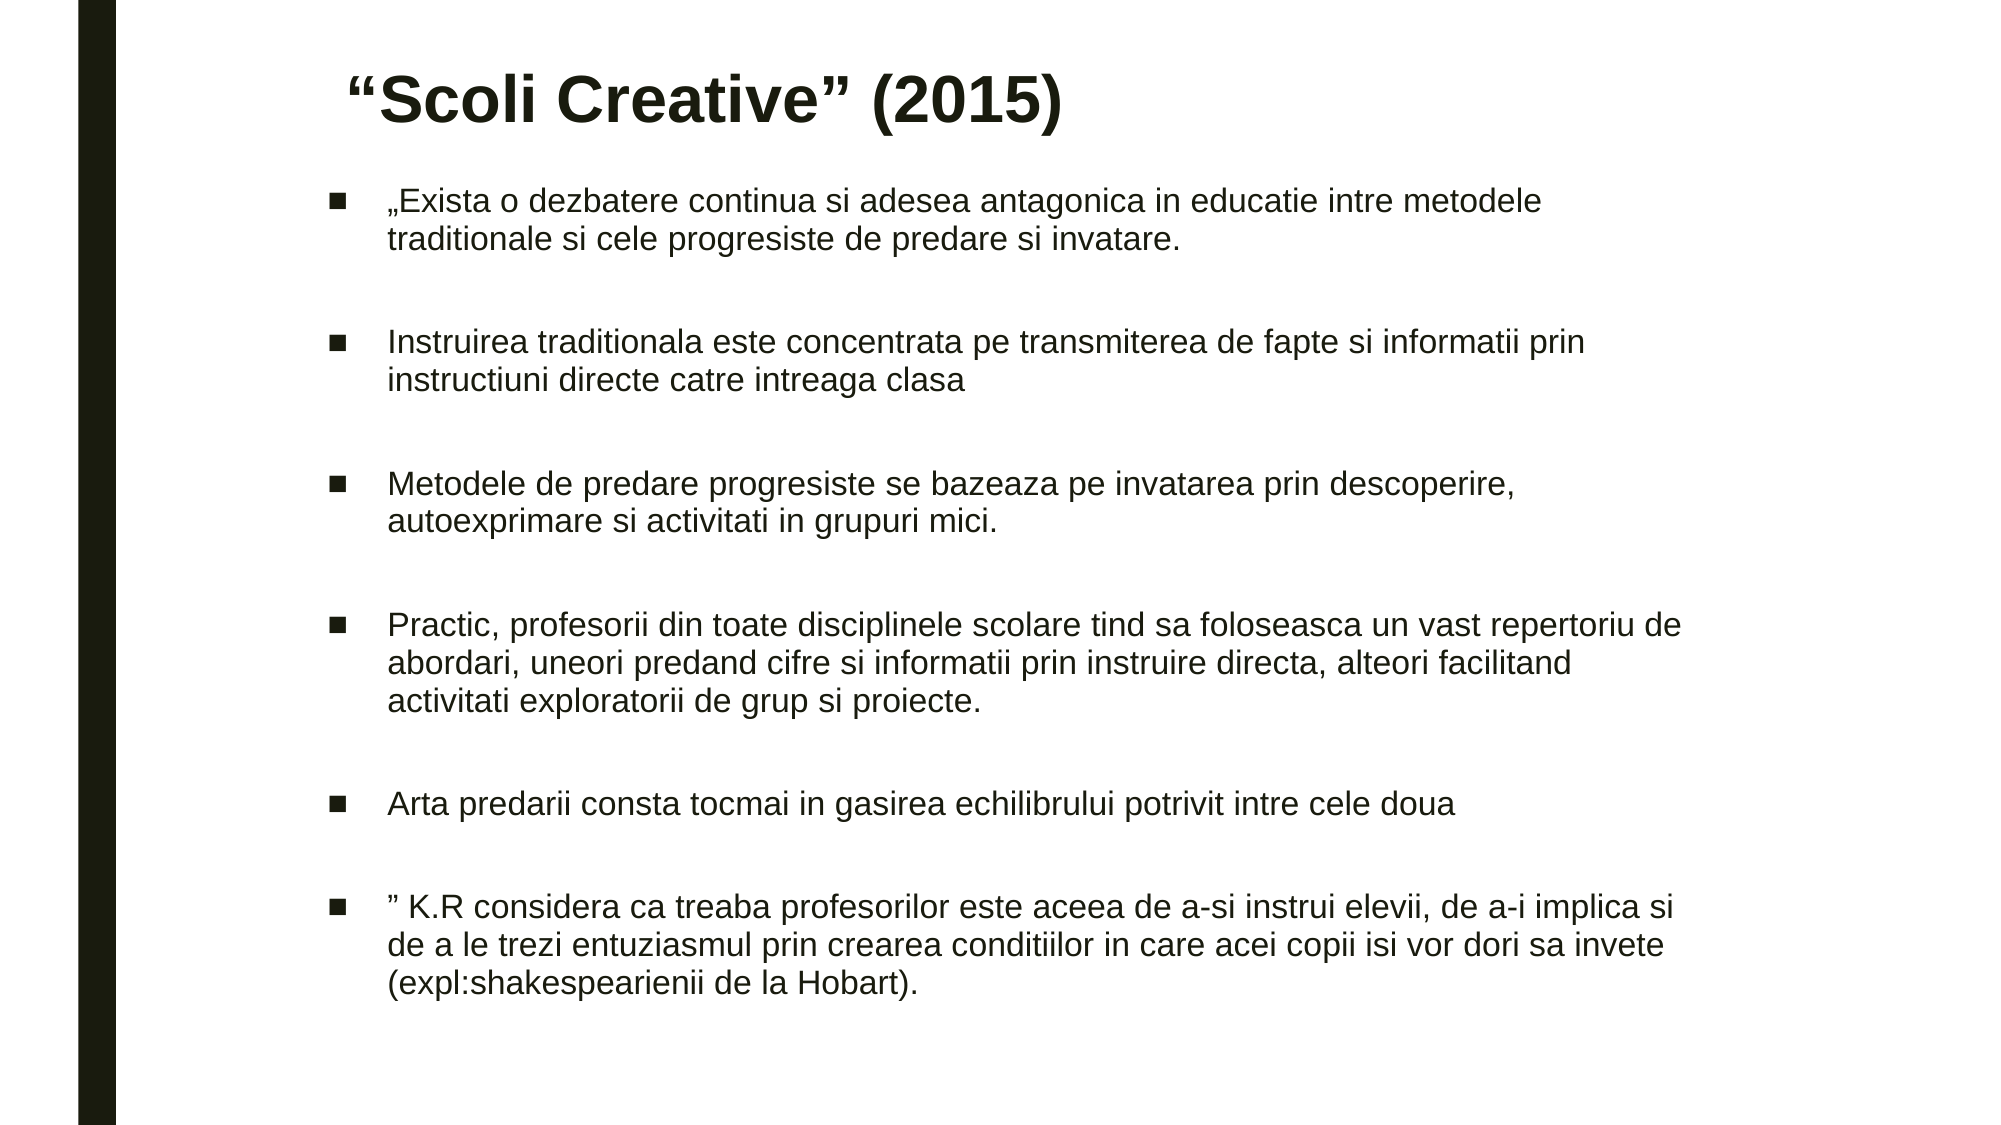

# “Scoli Creative” (2015)
„Exista o dezbatere continua si adesea antagonica in educatie intre metodele traditionale si cele progresiste de predare si invatare.

Instruirea traditionala este concentrata pe transmiterea de fapte si informatii prin instructiuni directe catre intreaga clasa

Metodele de predare progresiste se bazeaza pe invatarea prin descoperire, autoexprimare si activitati in grupuri mici.

Practic, profesorii din toate disciplinele scolare tind sa foloseasca un vast repertoriu de abordari, uneori predand cifre si informatii prin instruire directa, alteori facilitand activitati exploratorii de grup si proiecte.

Arta predarii consta tocmai in gasirea echilibrului potrivit intre cele doua

” K.R considera ca treaba profesorilor este aceea de a-si instrui elevii, de a-i implica si de a le trezi entuziasmul prin crearea conditiilor in care acei copii isi vor dori sa invete (expl:shakespearienii de la Hobart).

34